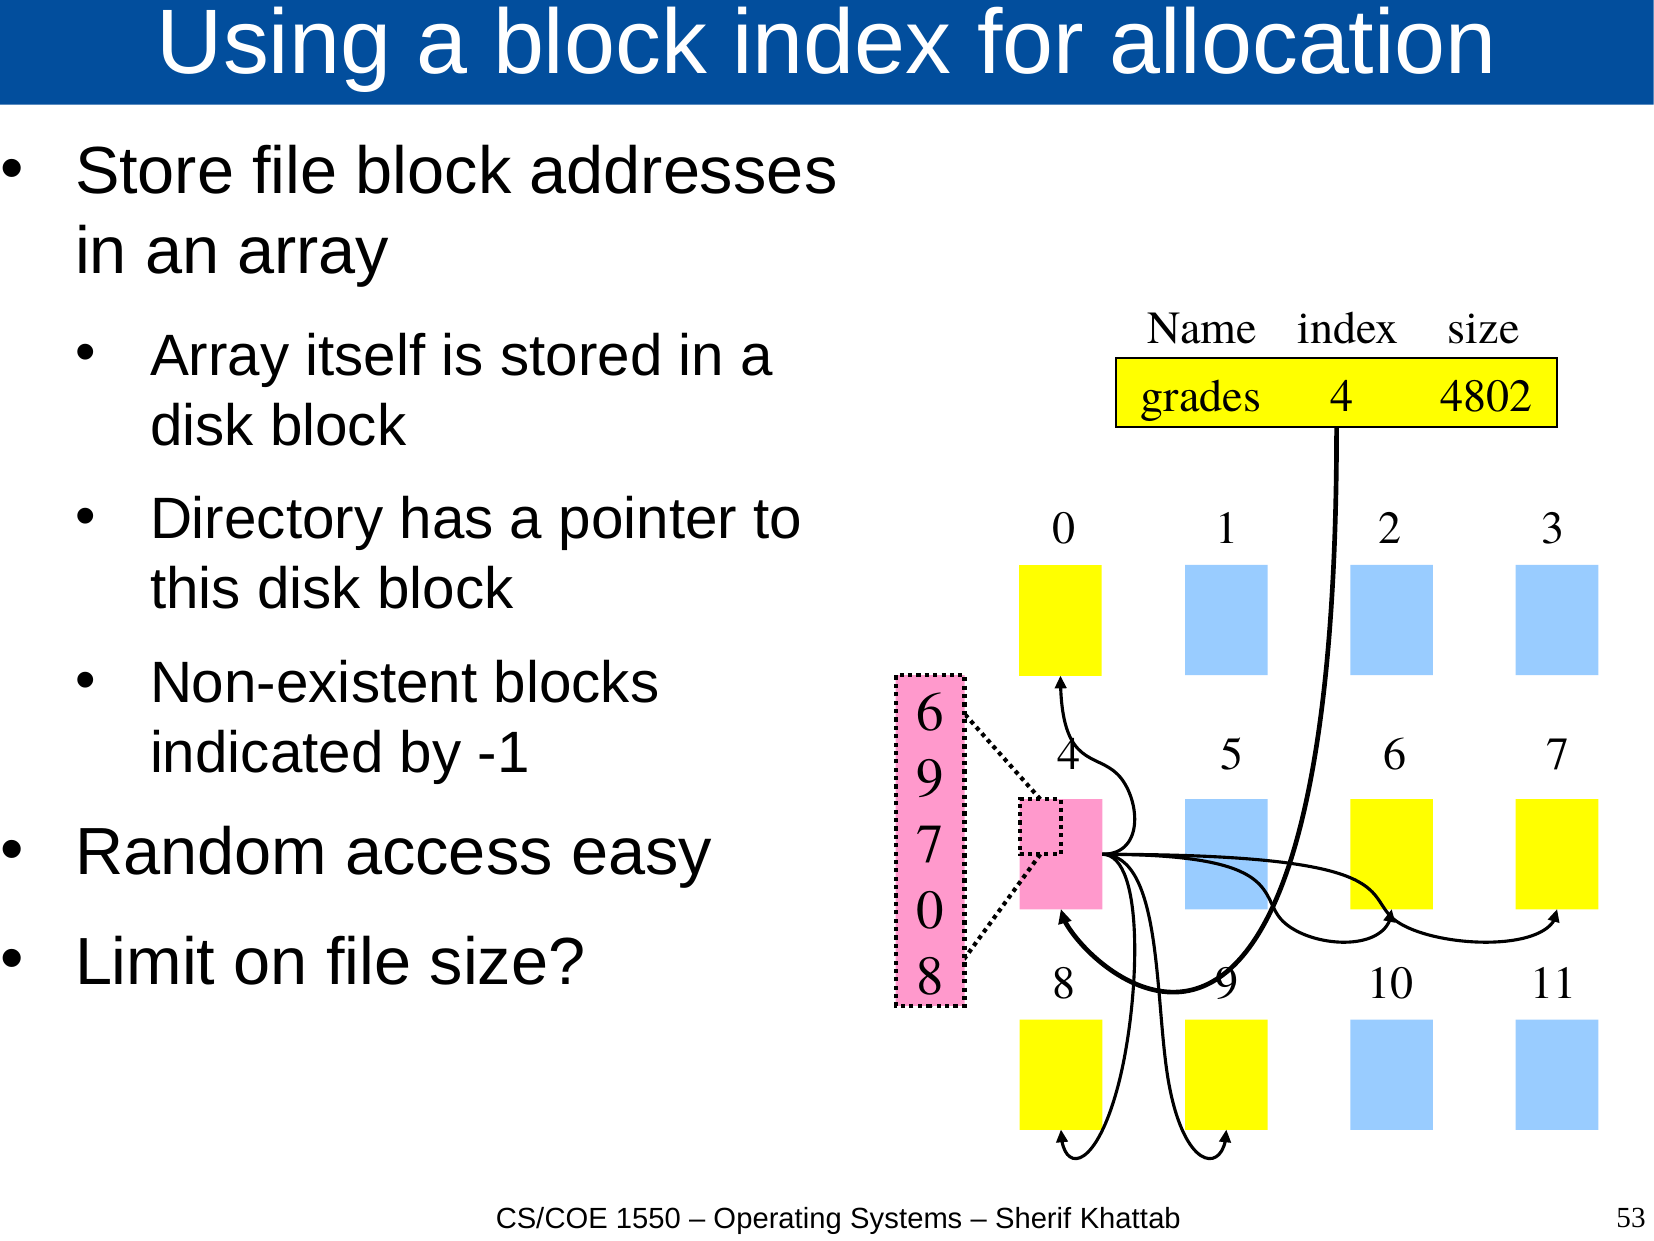

# Using a block index for allocation
Store file block addresses in an array
Array itself is stored in a disk block
Directory has a pointer to this disk block
Non-existent blocks indicated by -1
Random access easy
Limit on file size?

Name	index	size
grades      4	4802
0
1
2
3

6
9
7
0
8

4
5
6
7

8
9
10
11

53
CS/COE 1550 – Operating Systems – Sherif Khattab